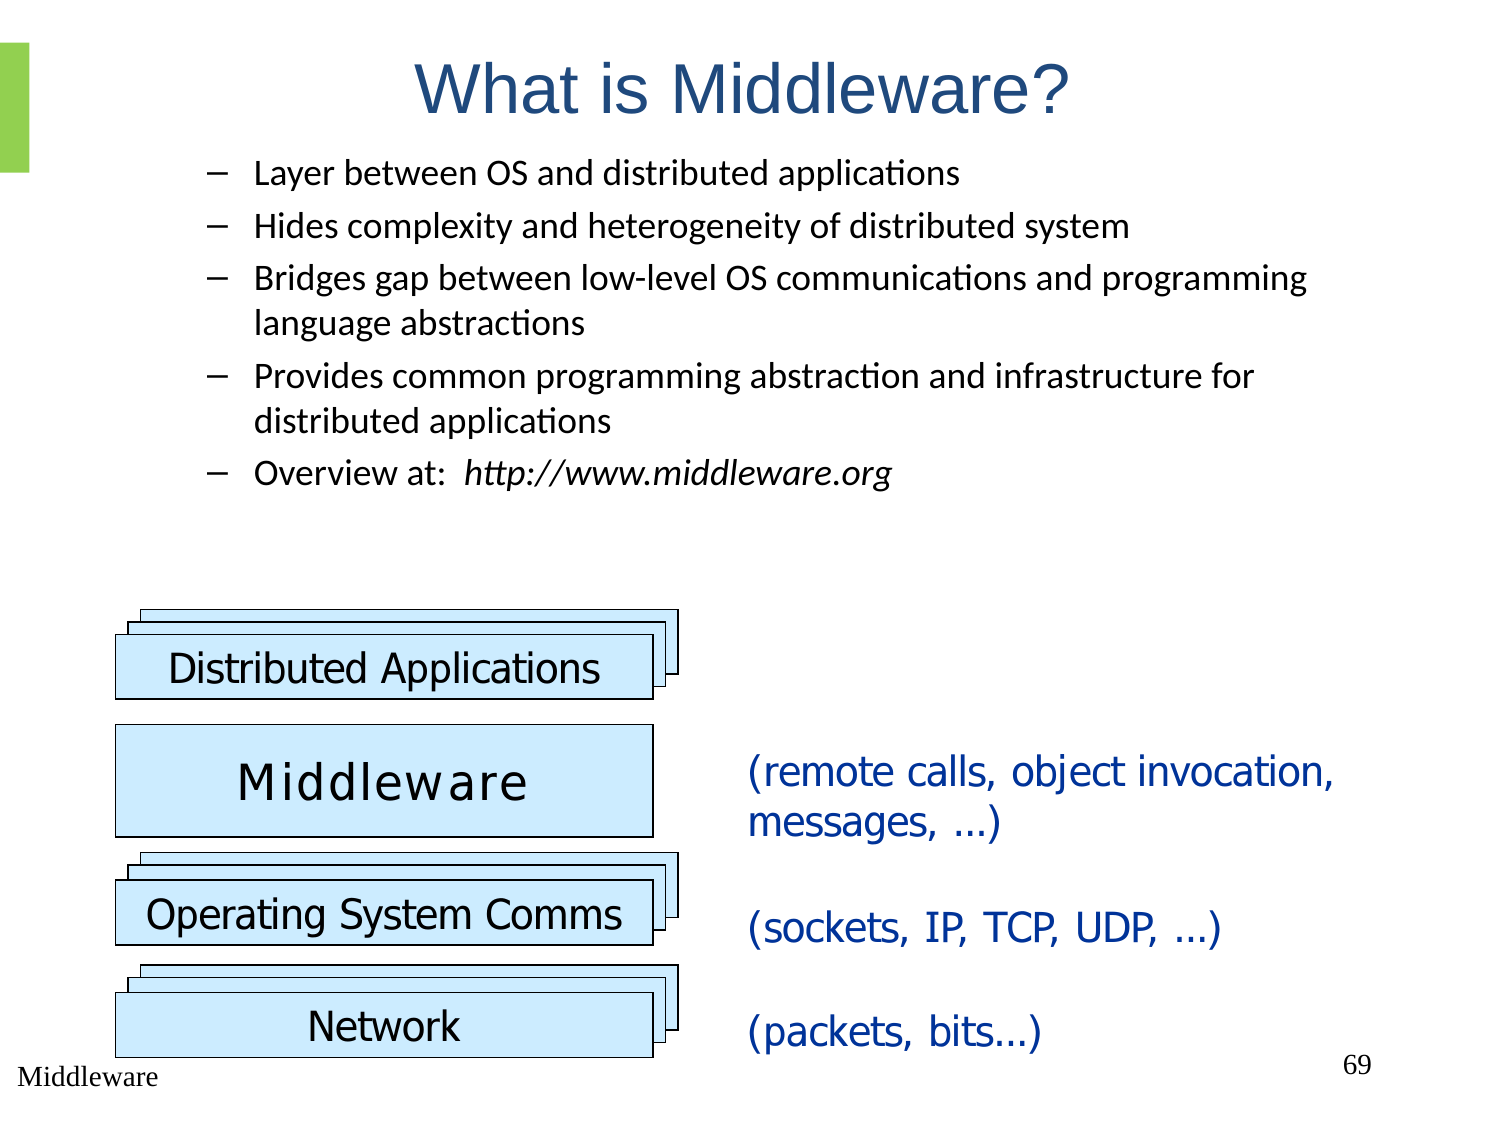

# What is Middleware?
Layer between OS and distributed applications
Hides complexity and heterogeneity of distributed system
Bridges gap between low-level OS communications and programming language abstractions
Provides common programming abstraction and infrastructure for distributed applications
Overview at:  http://www.middleware.org

Distributed Applications
Distributed Applications
Distributed Applications
Middleware
(remote calls, object invocation, messages, …)
Operating System Comms
Operating System Comms
Operating System Comms
(sockets, IP, TCP, UDP, …)
Network
Network
Network
(packets, bits…)
69
Middleware